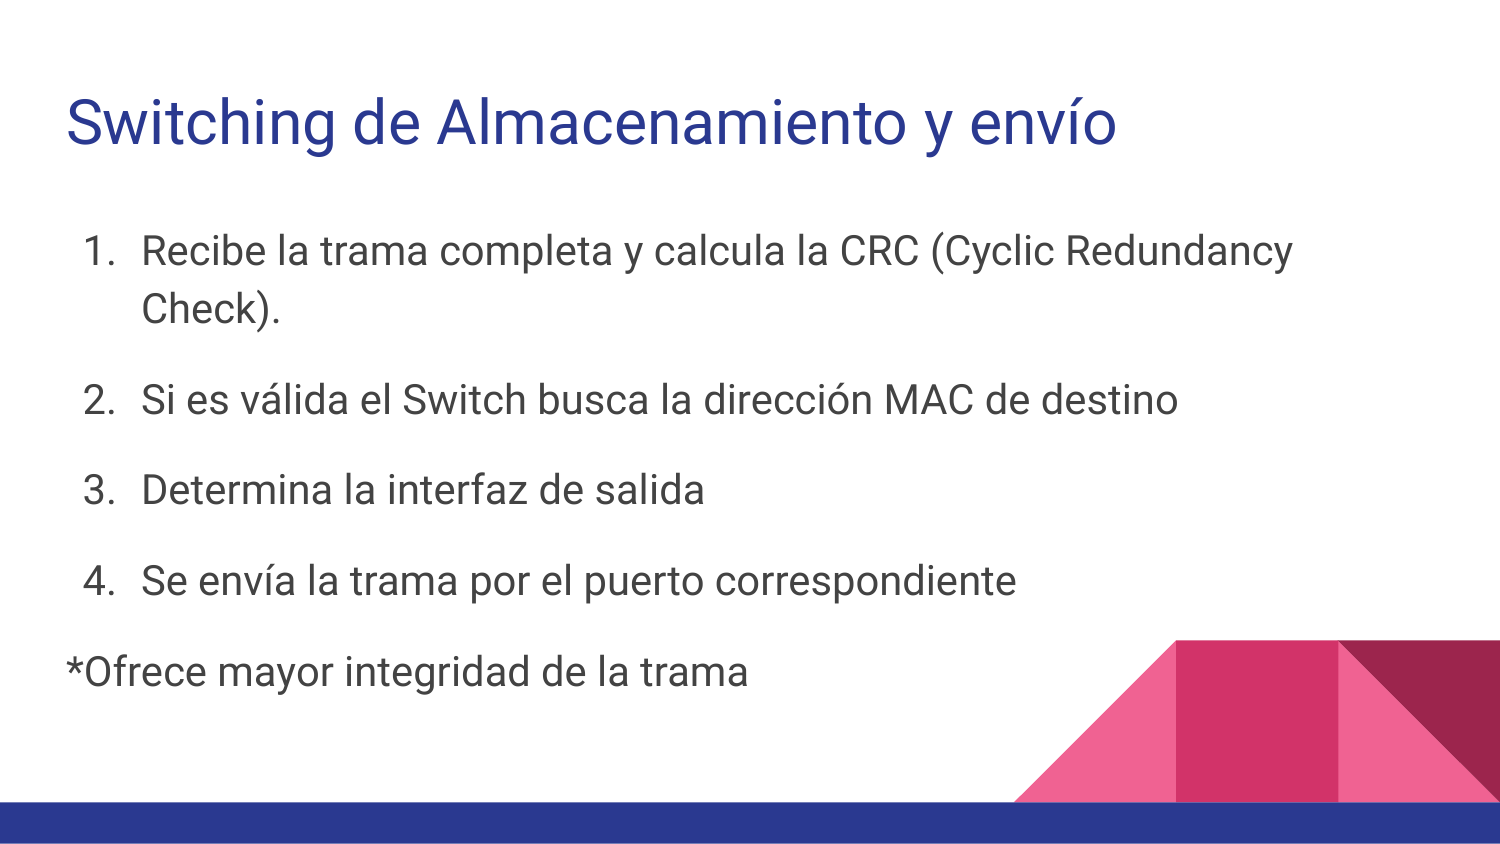

# Switching de Almacenamiento y envío
Recibe la trama completa y calcula la CRC (Cyclic Redundancy Check).
Si es válida el Switch busca la dirección MAC de destino
Determina la interfaz de salida
Se envía la trama por el puerto correspondiente
*Ofrece mayor integridad de la trama